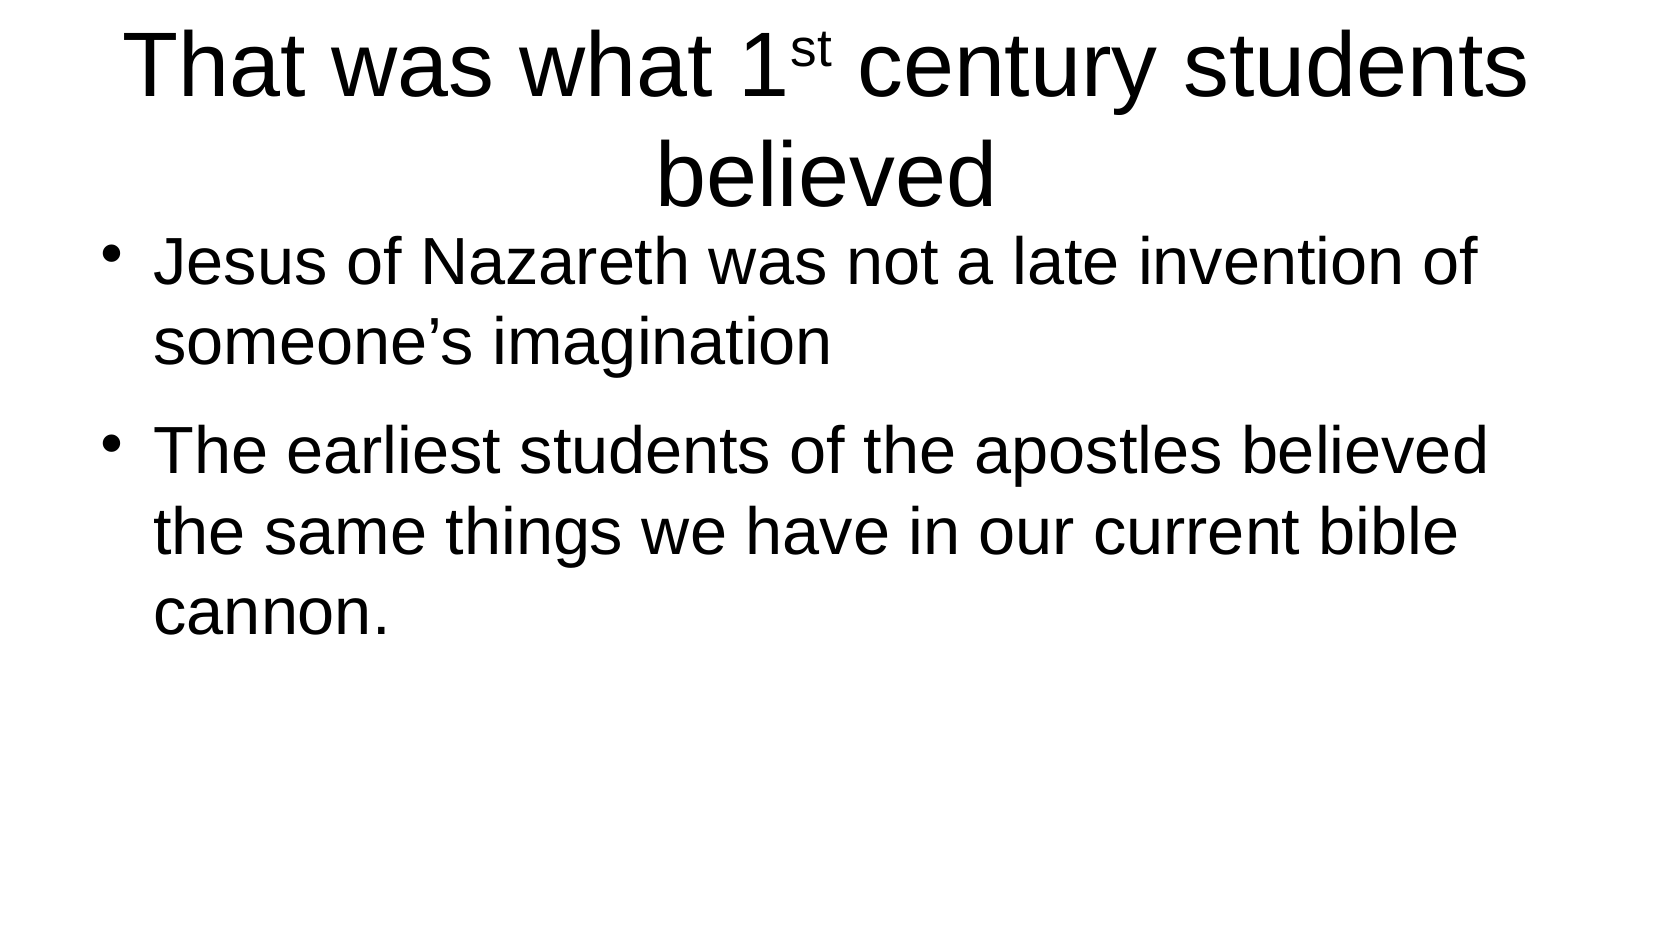

# That was what 1st century students believed
Jesus of Nazareth was not a late invention of someone’s imagination
The earliest students of the apostles believed the same things we have in our current bible cannon.